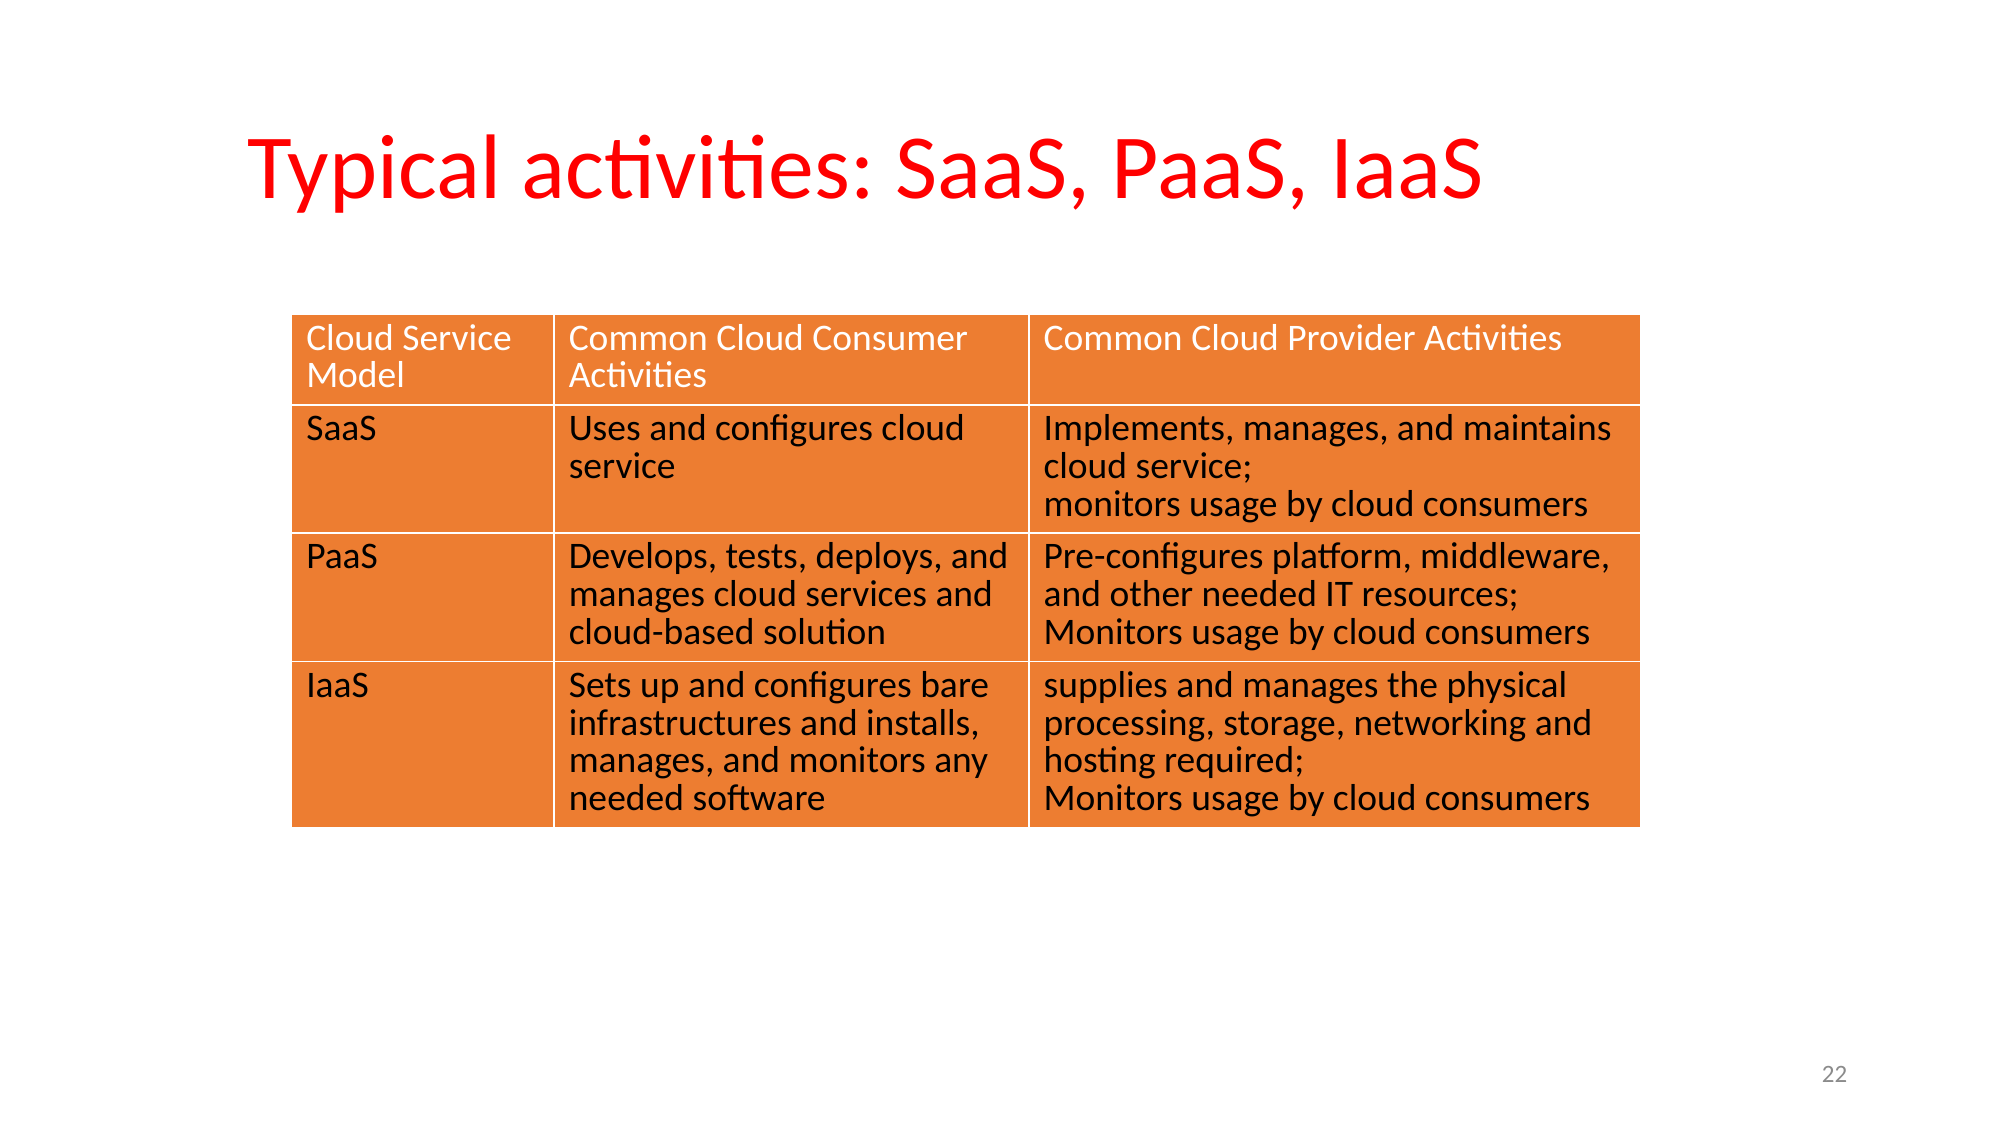

# Typical activities: SaaS, PaaS, IaaS
| Cloud Service Model | Common Cloud Consumer Activities | Common Cloud Provider Activities |
| --- | --- | --- |
| SaaS | Uses and configures cloud service | Implements, manages, and maintains cloud service; monitors usage by cloud consumers |
| PaaS | Develops, tests, deploys, and manages cloud services and cloud-based solution | Pre-configures platform, middleware, and other needed IT resources; Monitors usage by cloud consumers |
| IaaS | Sets up and configures bare infrastructures and installs, manages, and monitors any needed software | supplies and manages the physical processing, storage, networking and hosting required; Monitors usage by cloud consumers |
22